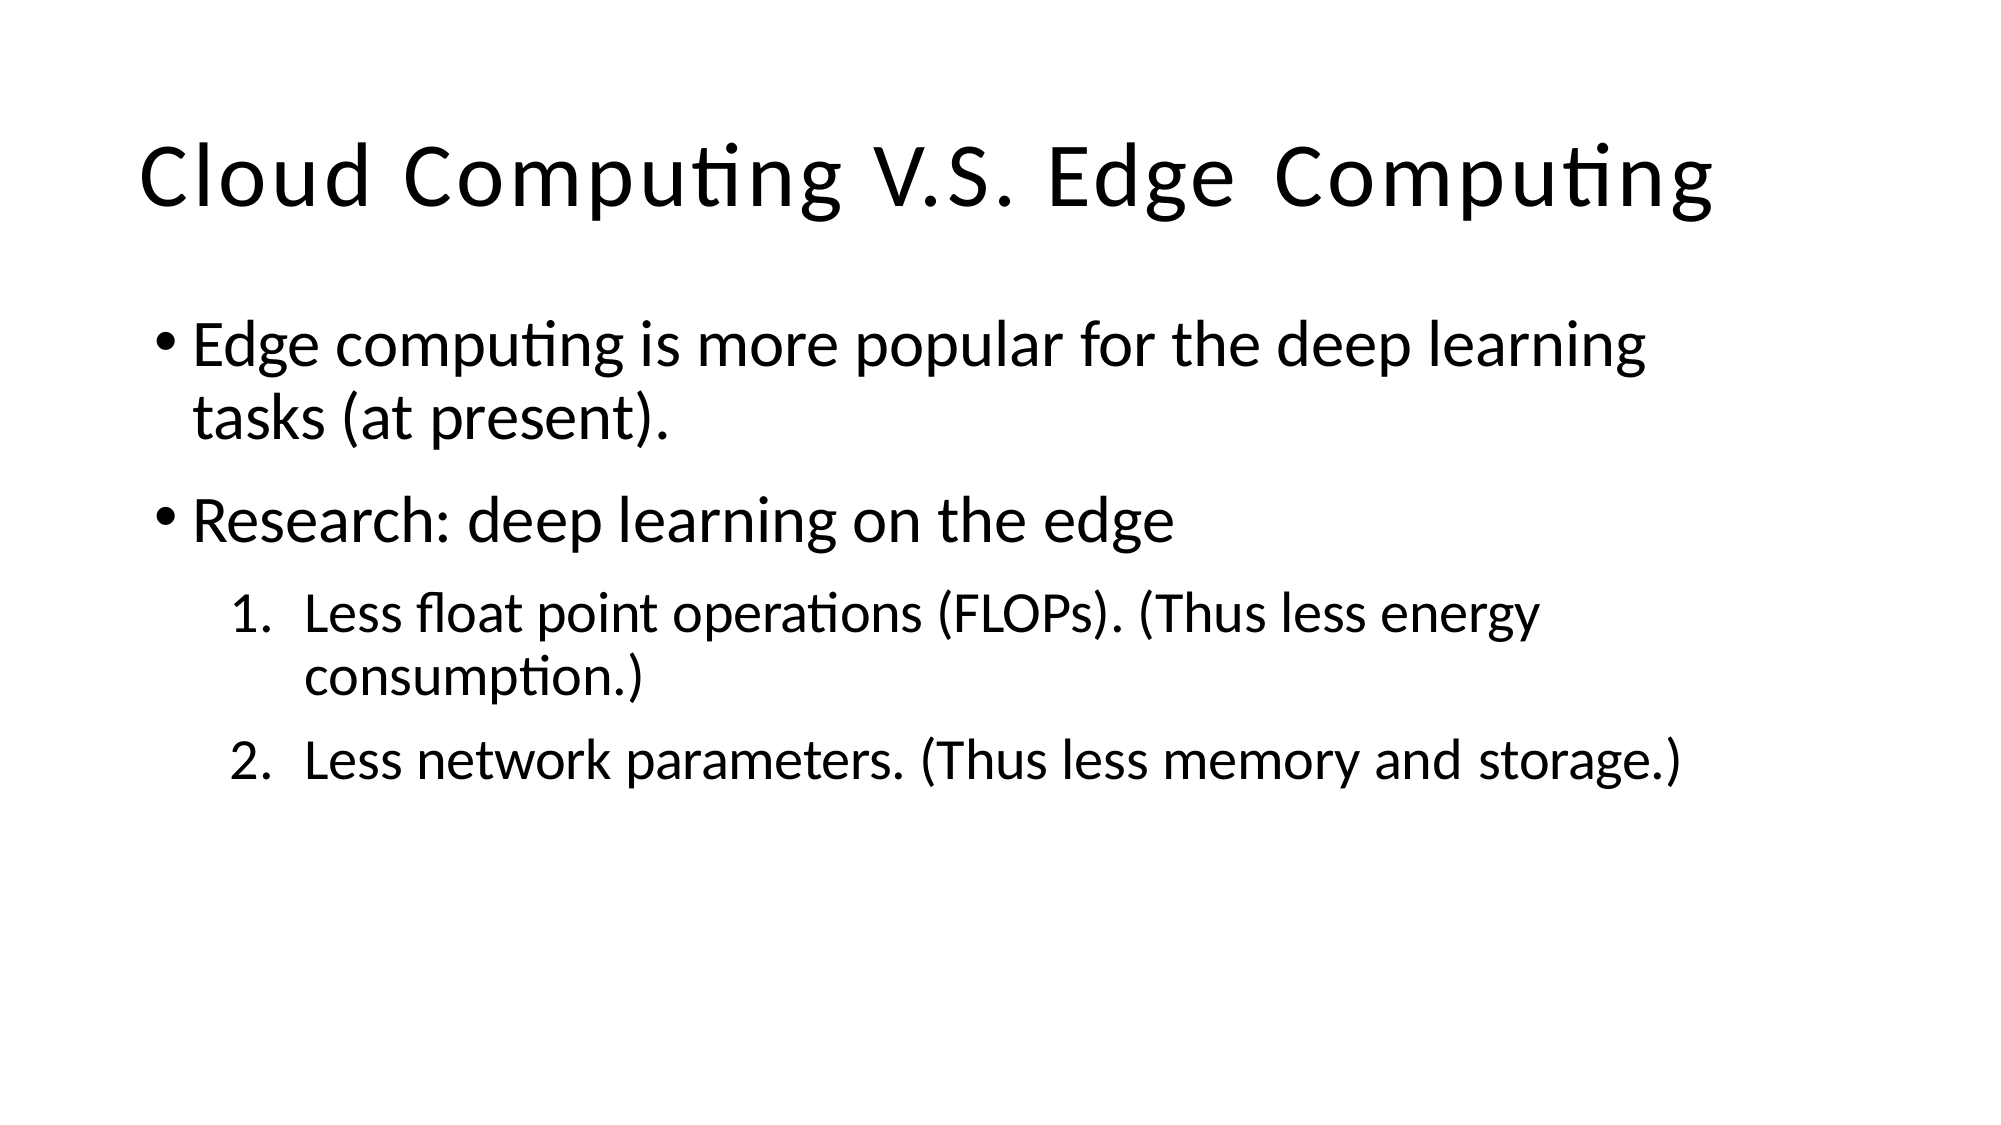

# Cloud Computing V.S. Edge Computing
Edge computing is more popular for the deep learning  tasks (at present).
Research: deep learning on the edge
Less float point operations (FLOPs). (Thus less energy  consumption.)
Less network parameters. (Thus less memory and storage.)